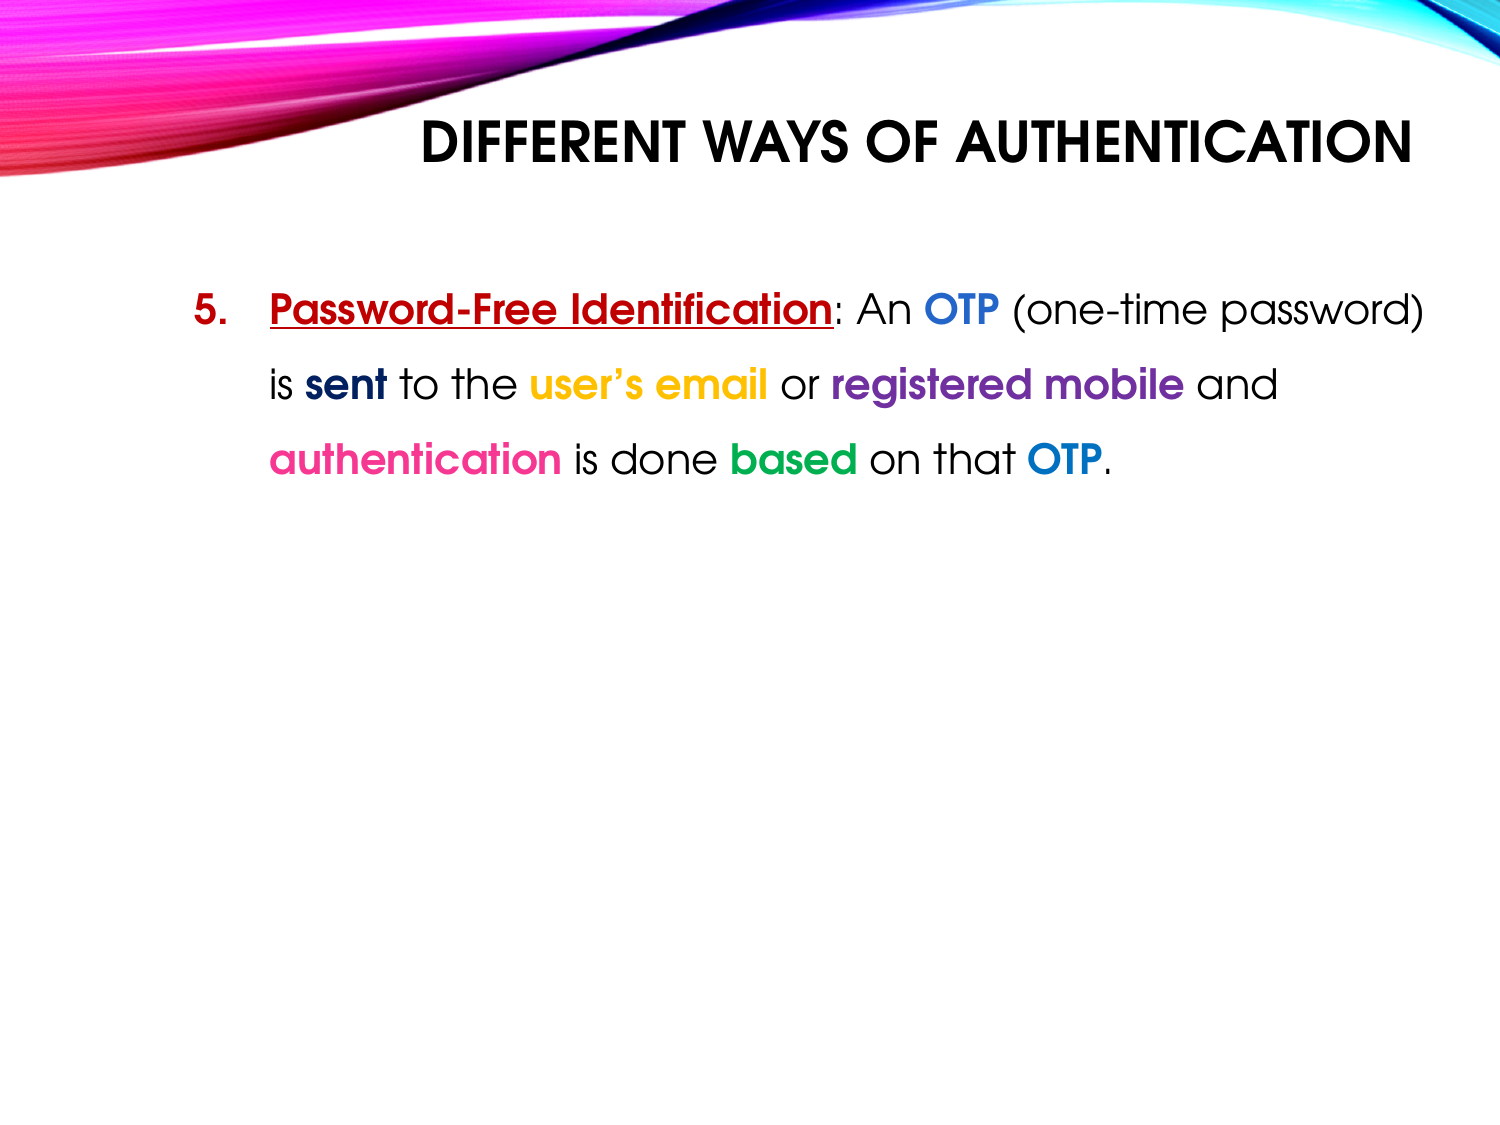

# Different ways of authentication
Password-Free Identification: An OTP (one-time password) is sent to the user’s email or registered mobile and authentication is done based on that OTP.